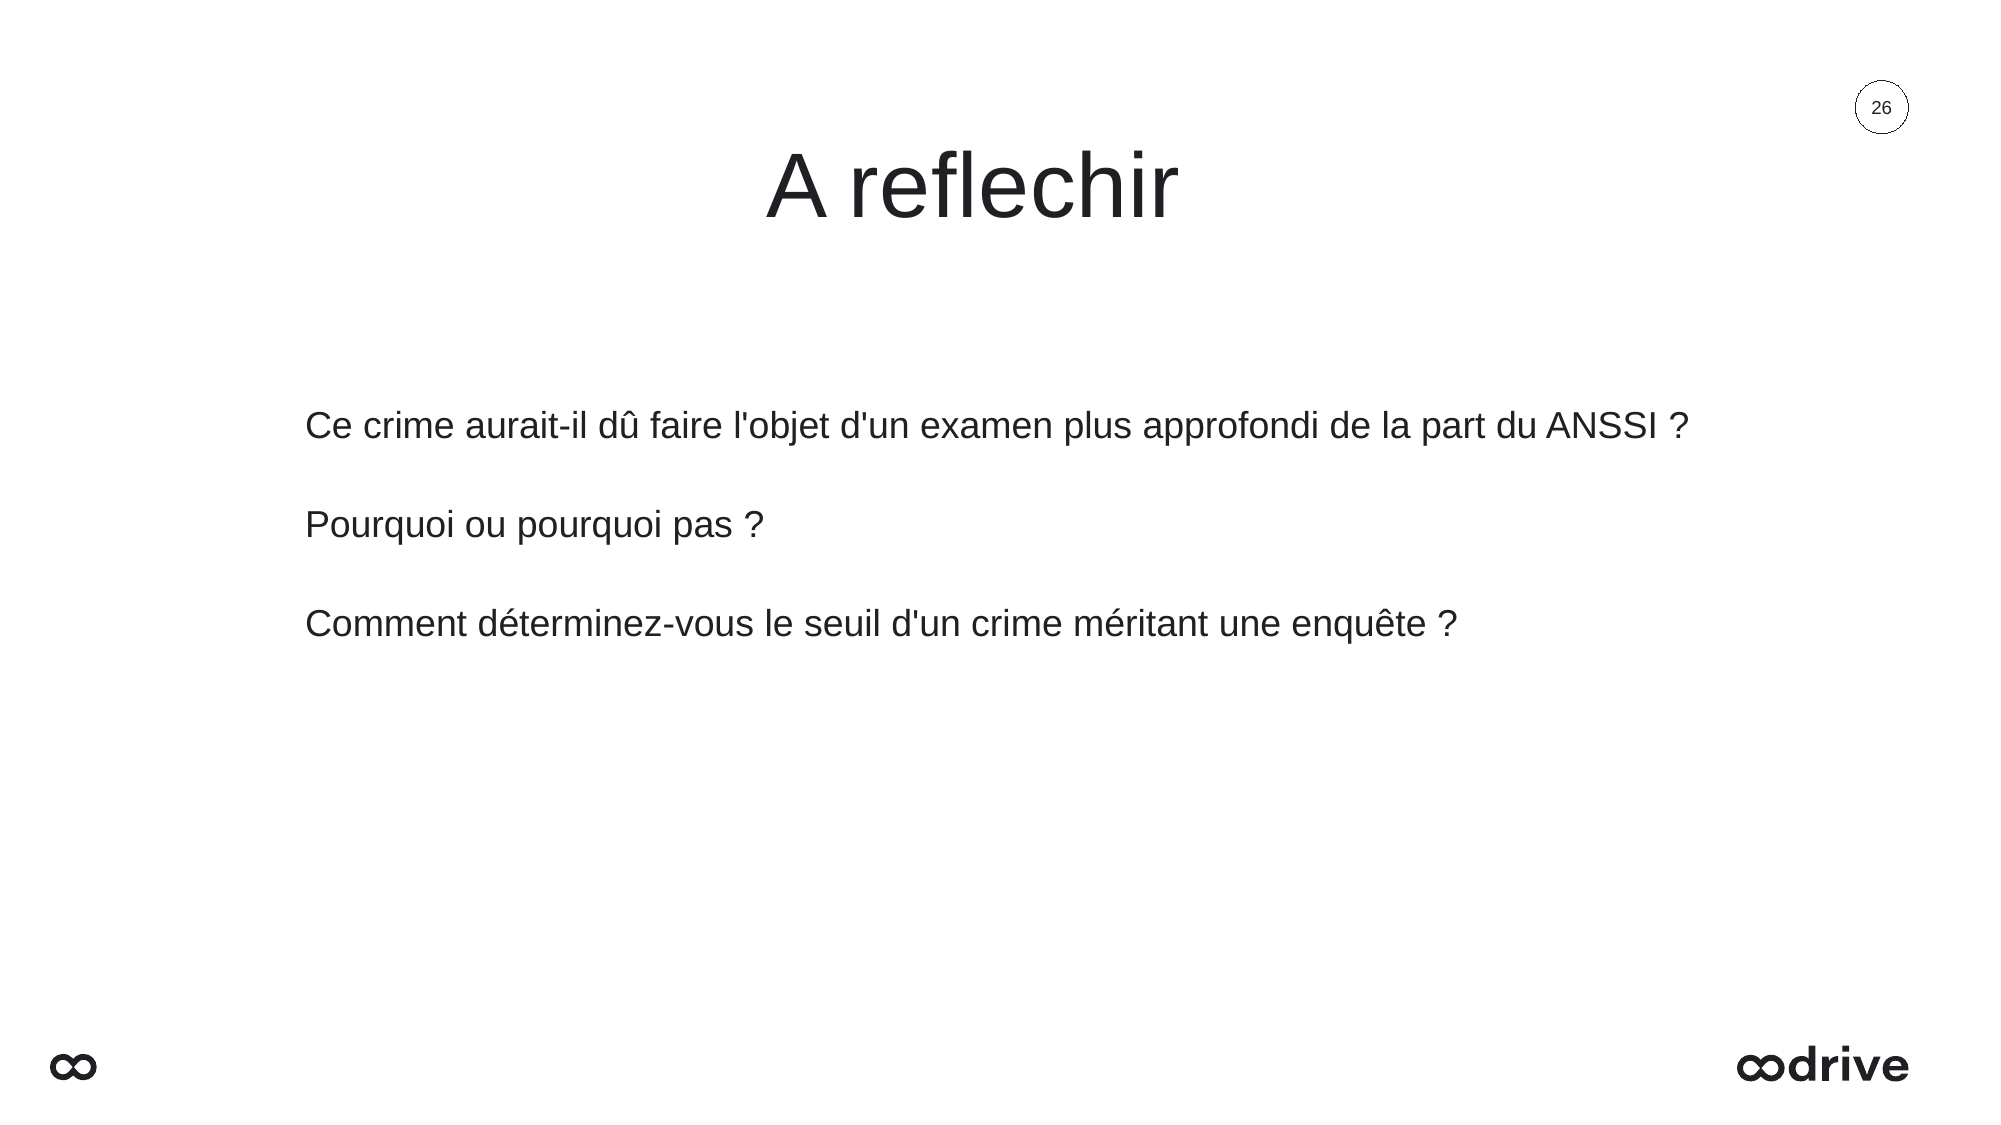

26
# A reflechir

Ce crime aurait-il dû faire l'objet d'un examen plus approfondi de la part du ANSSI ?

Pourquoi ou pourquoi pas ?

Comment déterminez-vous le seuil d'un crime méritant une enquête ?